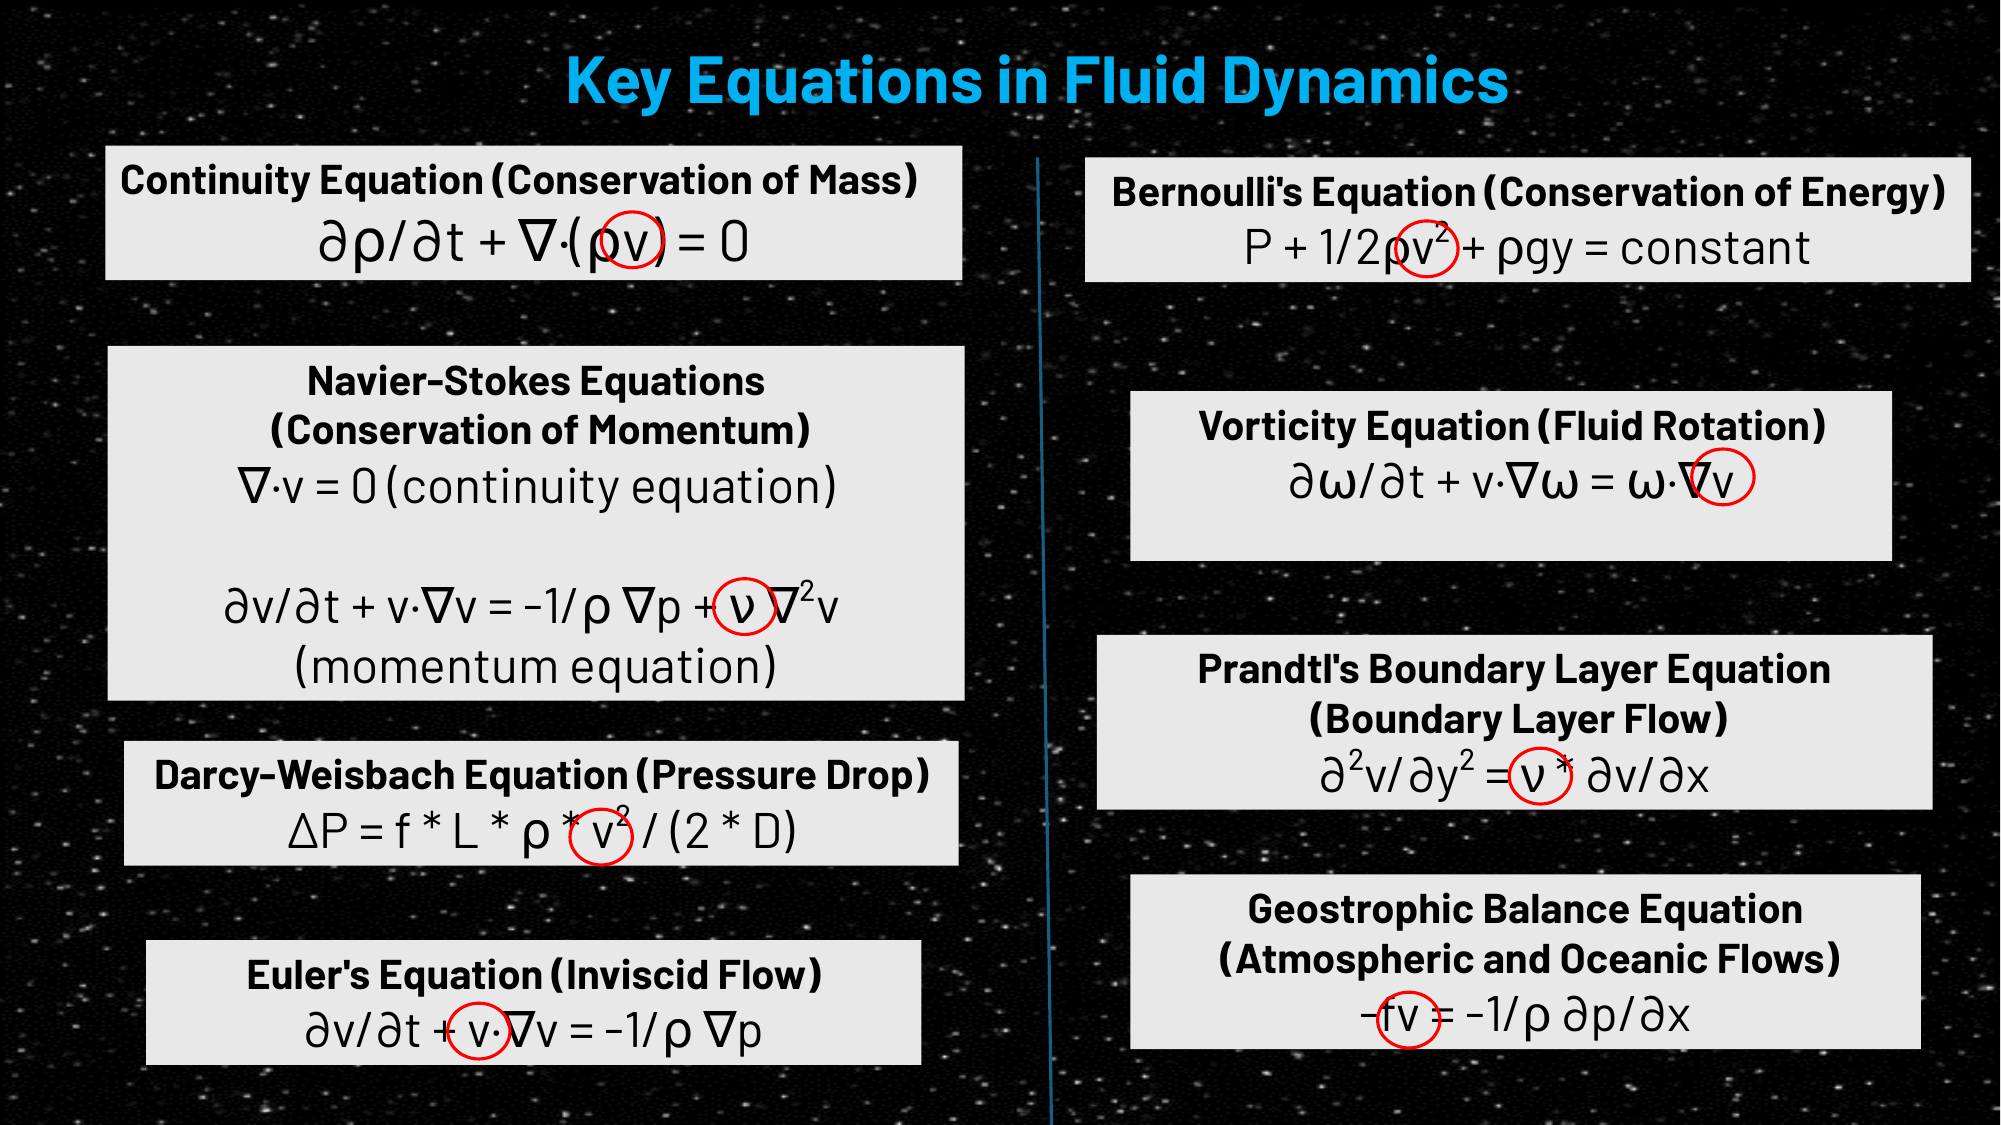

Key Equations in Fluid Dynamics
Continuity Equation (Conservation of Mass)
∂ρ/∂t + ∇·(ρv) = 0
Bernoulli's Equation (Conservation of Energy)
P + 1/2ρv² + ρgy = constant

Navier-Stokes Equations
 (Conservation of Momentum)
∇·v = 0 (continuity equation)

∂v/∂t + v·∇v = -1/ρ ∇p + ν ∇²v
(momentum equation)
Vorticity Equation (Fluid Rotation)
∂ω/∂t + v·∇ω = ω·∇v

Prandtl's Boundary Layer Equation
 (Boundary Layer Flow)
∂²v/∂y² = ν * ∂v/∂x
Darcy-Weisbach Equation (Pressure Drop)
ΔP = f * L * ρ * v² / (2 * D)

Geostrophic Balance Equation
 (Atmospheric and Oceanic Flows)
-fv = -1/ρ ∂p/∂x
Euler's Equation (Inviscid Flow)
∂v/∂t + v·∇v = -1/ρ ∇p